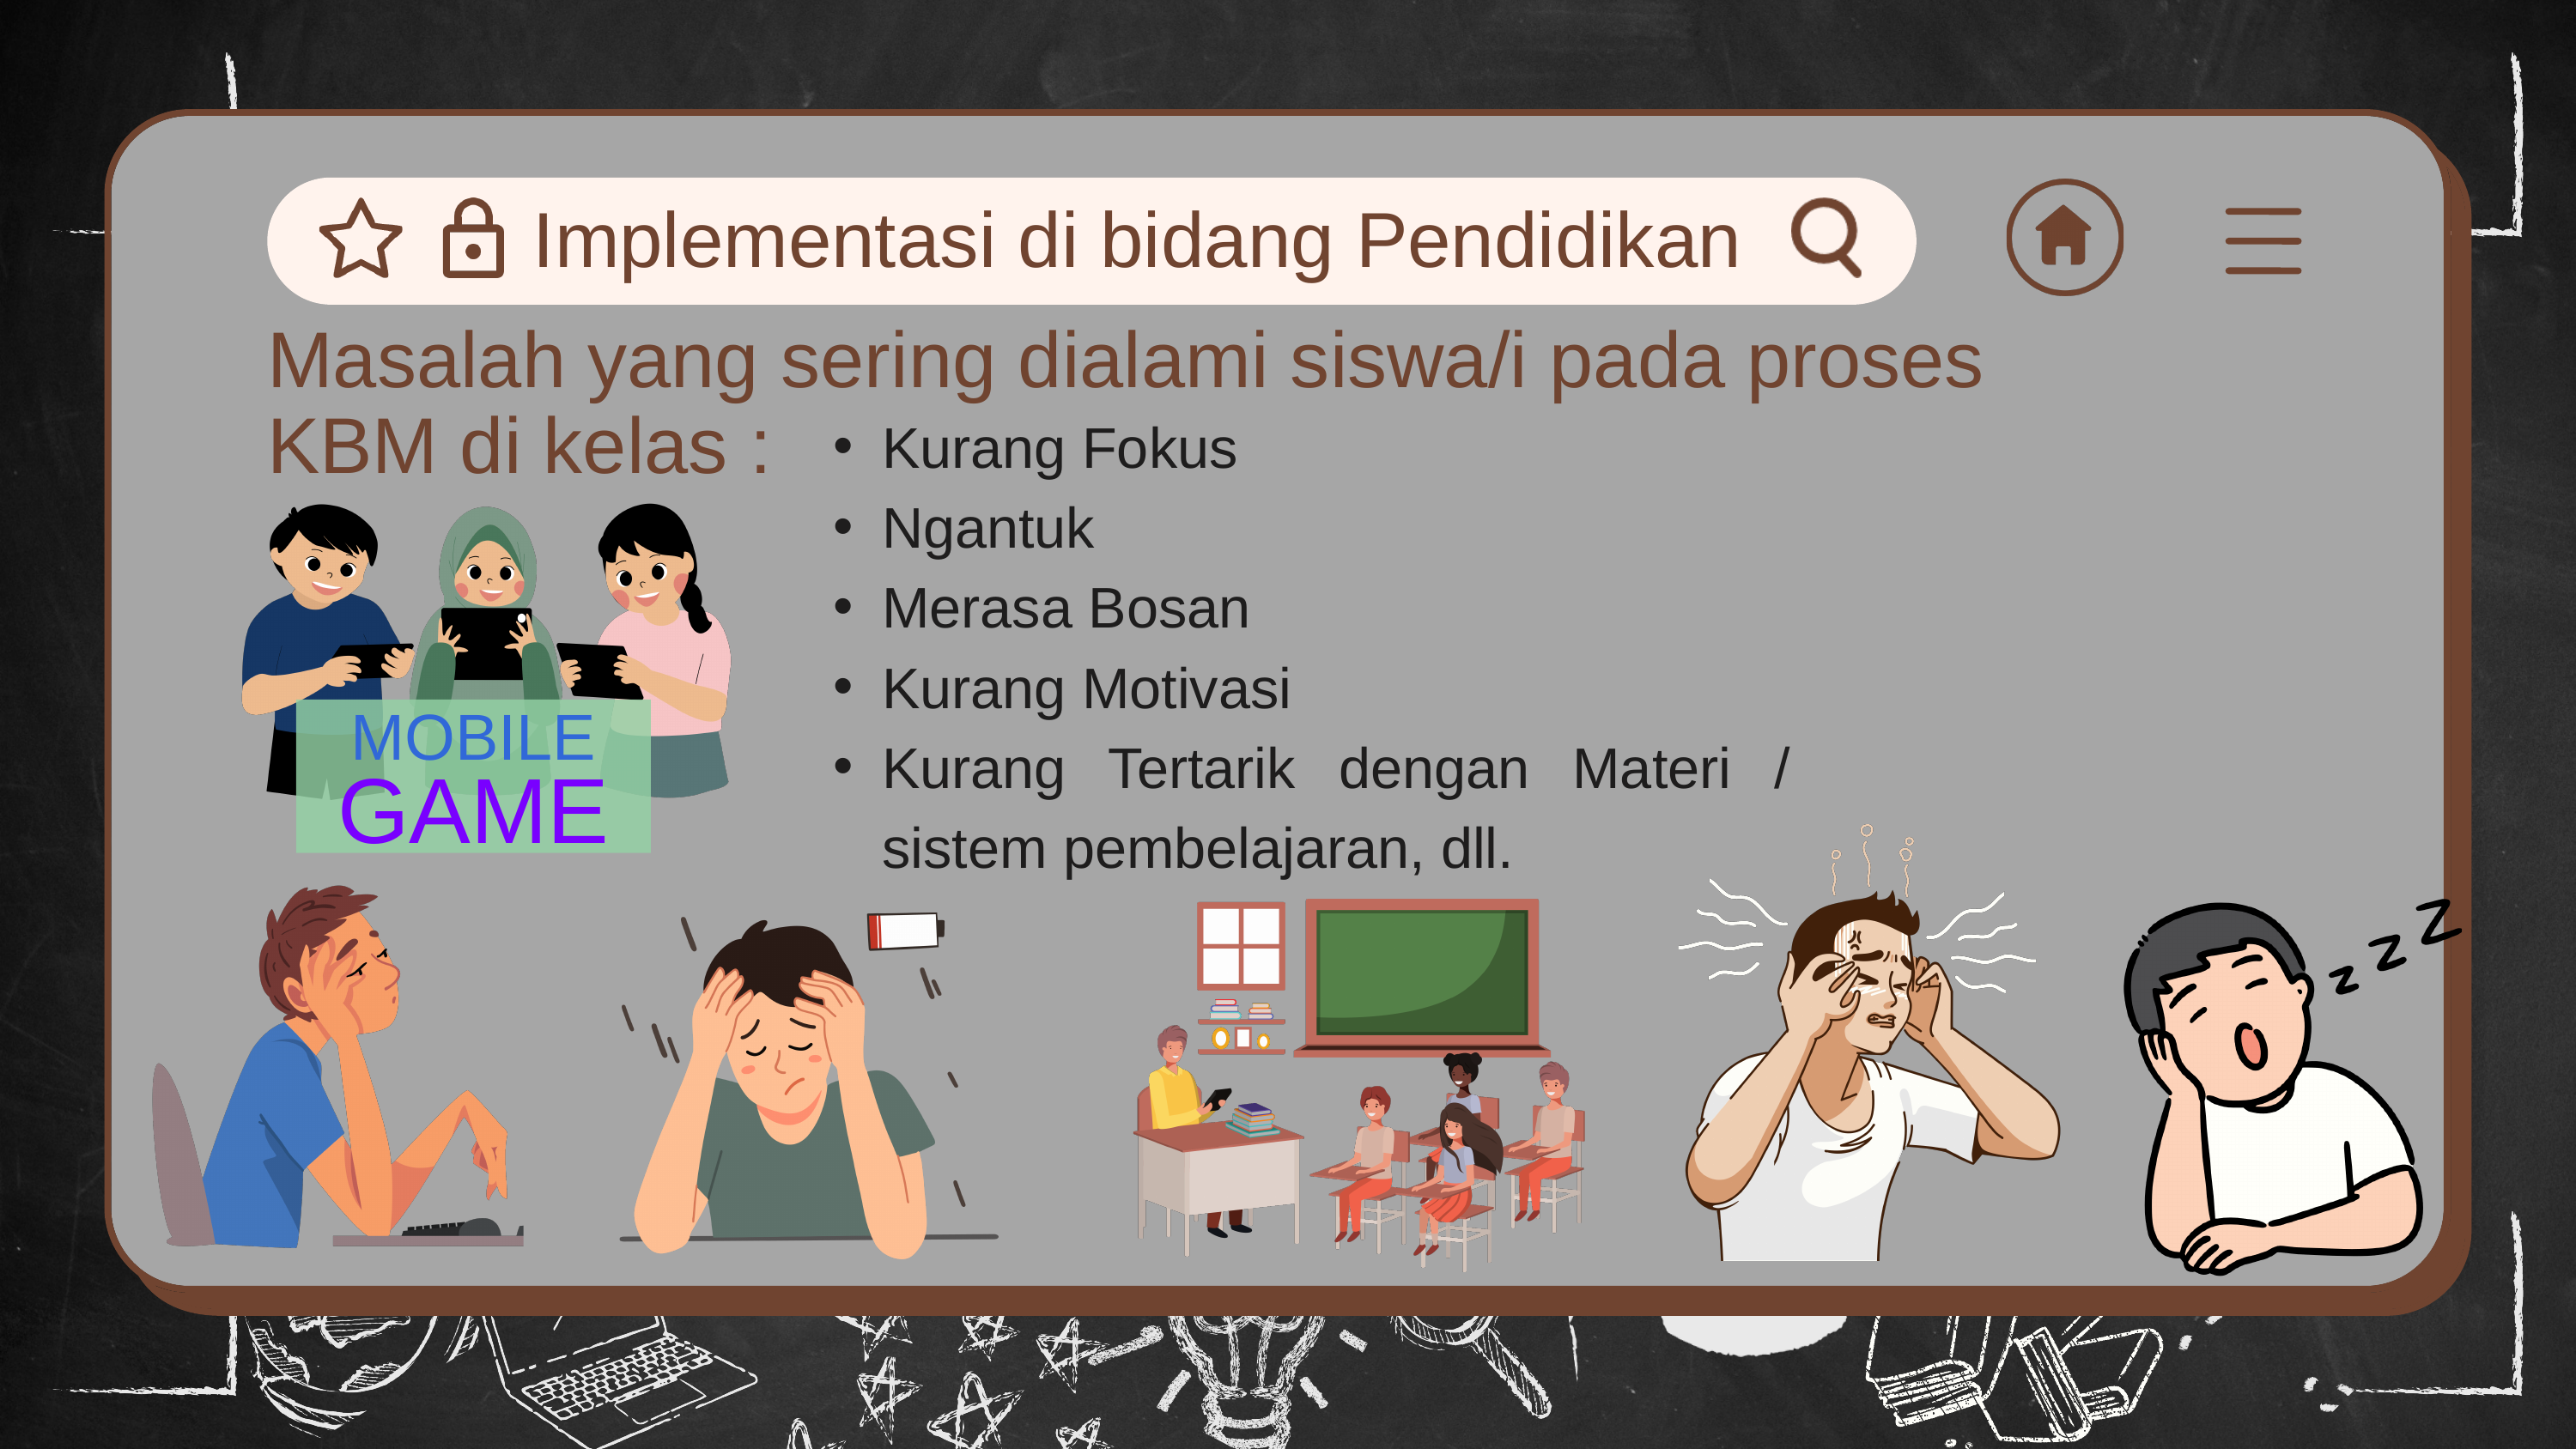

Implementasi di bidang Pendidikan

Masalah yang sering dialami siswa/i pada proses KBM di kelas :
Kurang Fokus
Ngantuk
Merasa Bosan
Kurang Motivasi
Kurang Tertarik dengan Materi / sistem pembelajaran, dll.

MOBILE
GAME